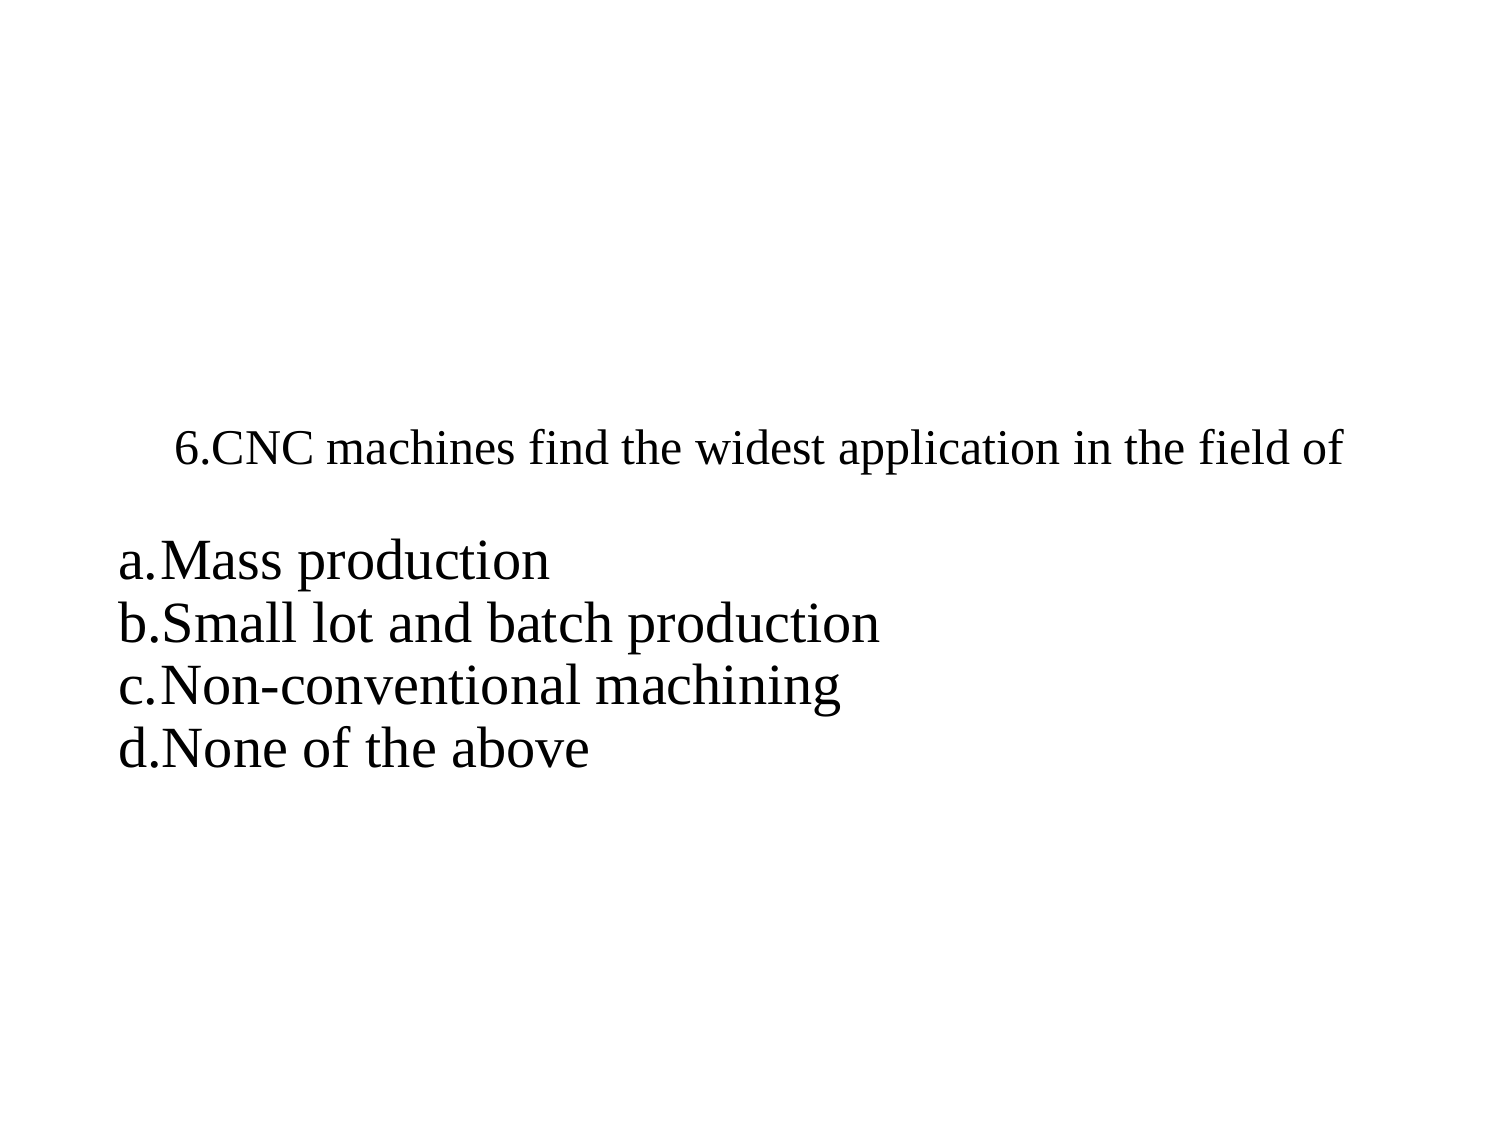

#

CNC machines find the widest application in the field of

Mass production
Small lot and batch production
Non-conventional machining
None of the above